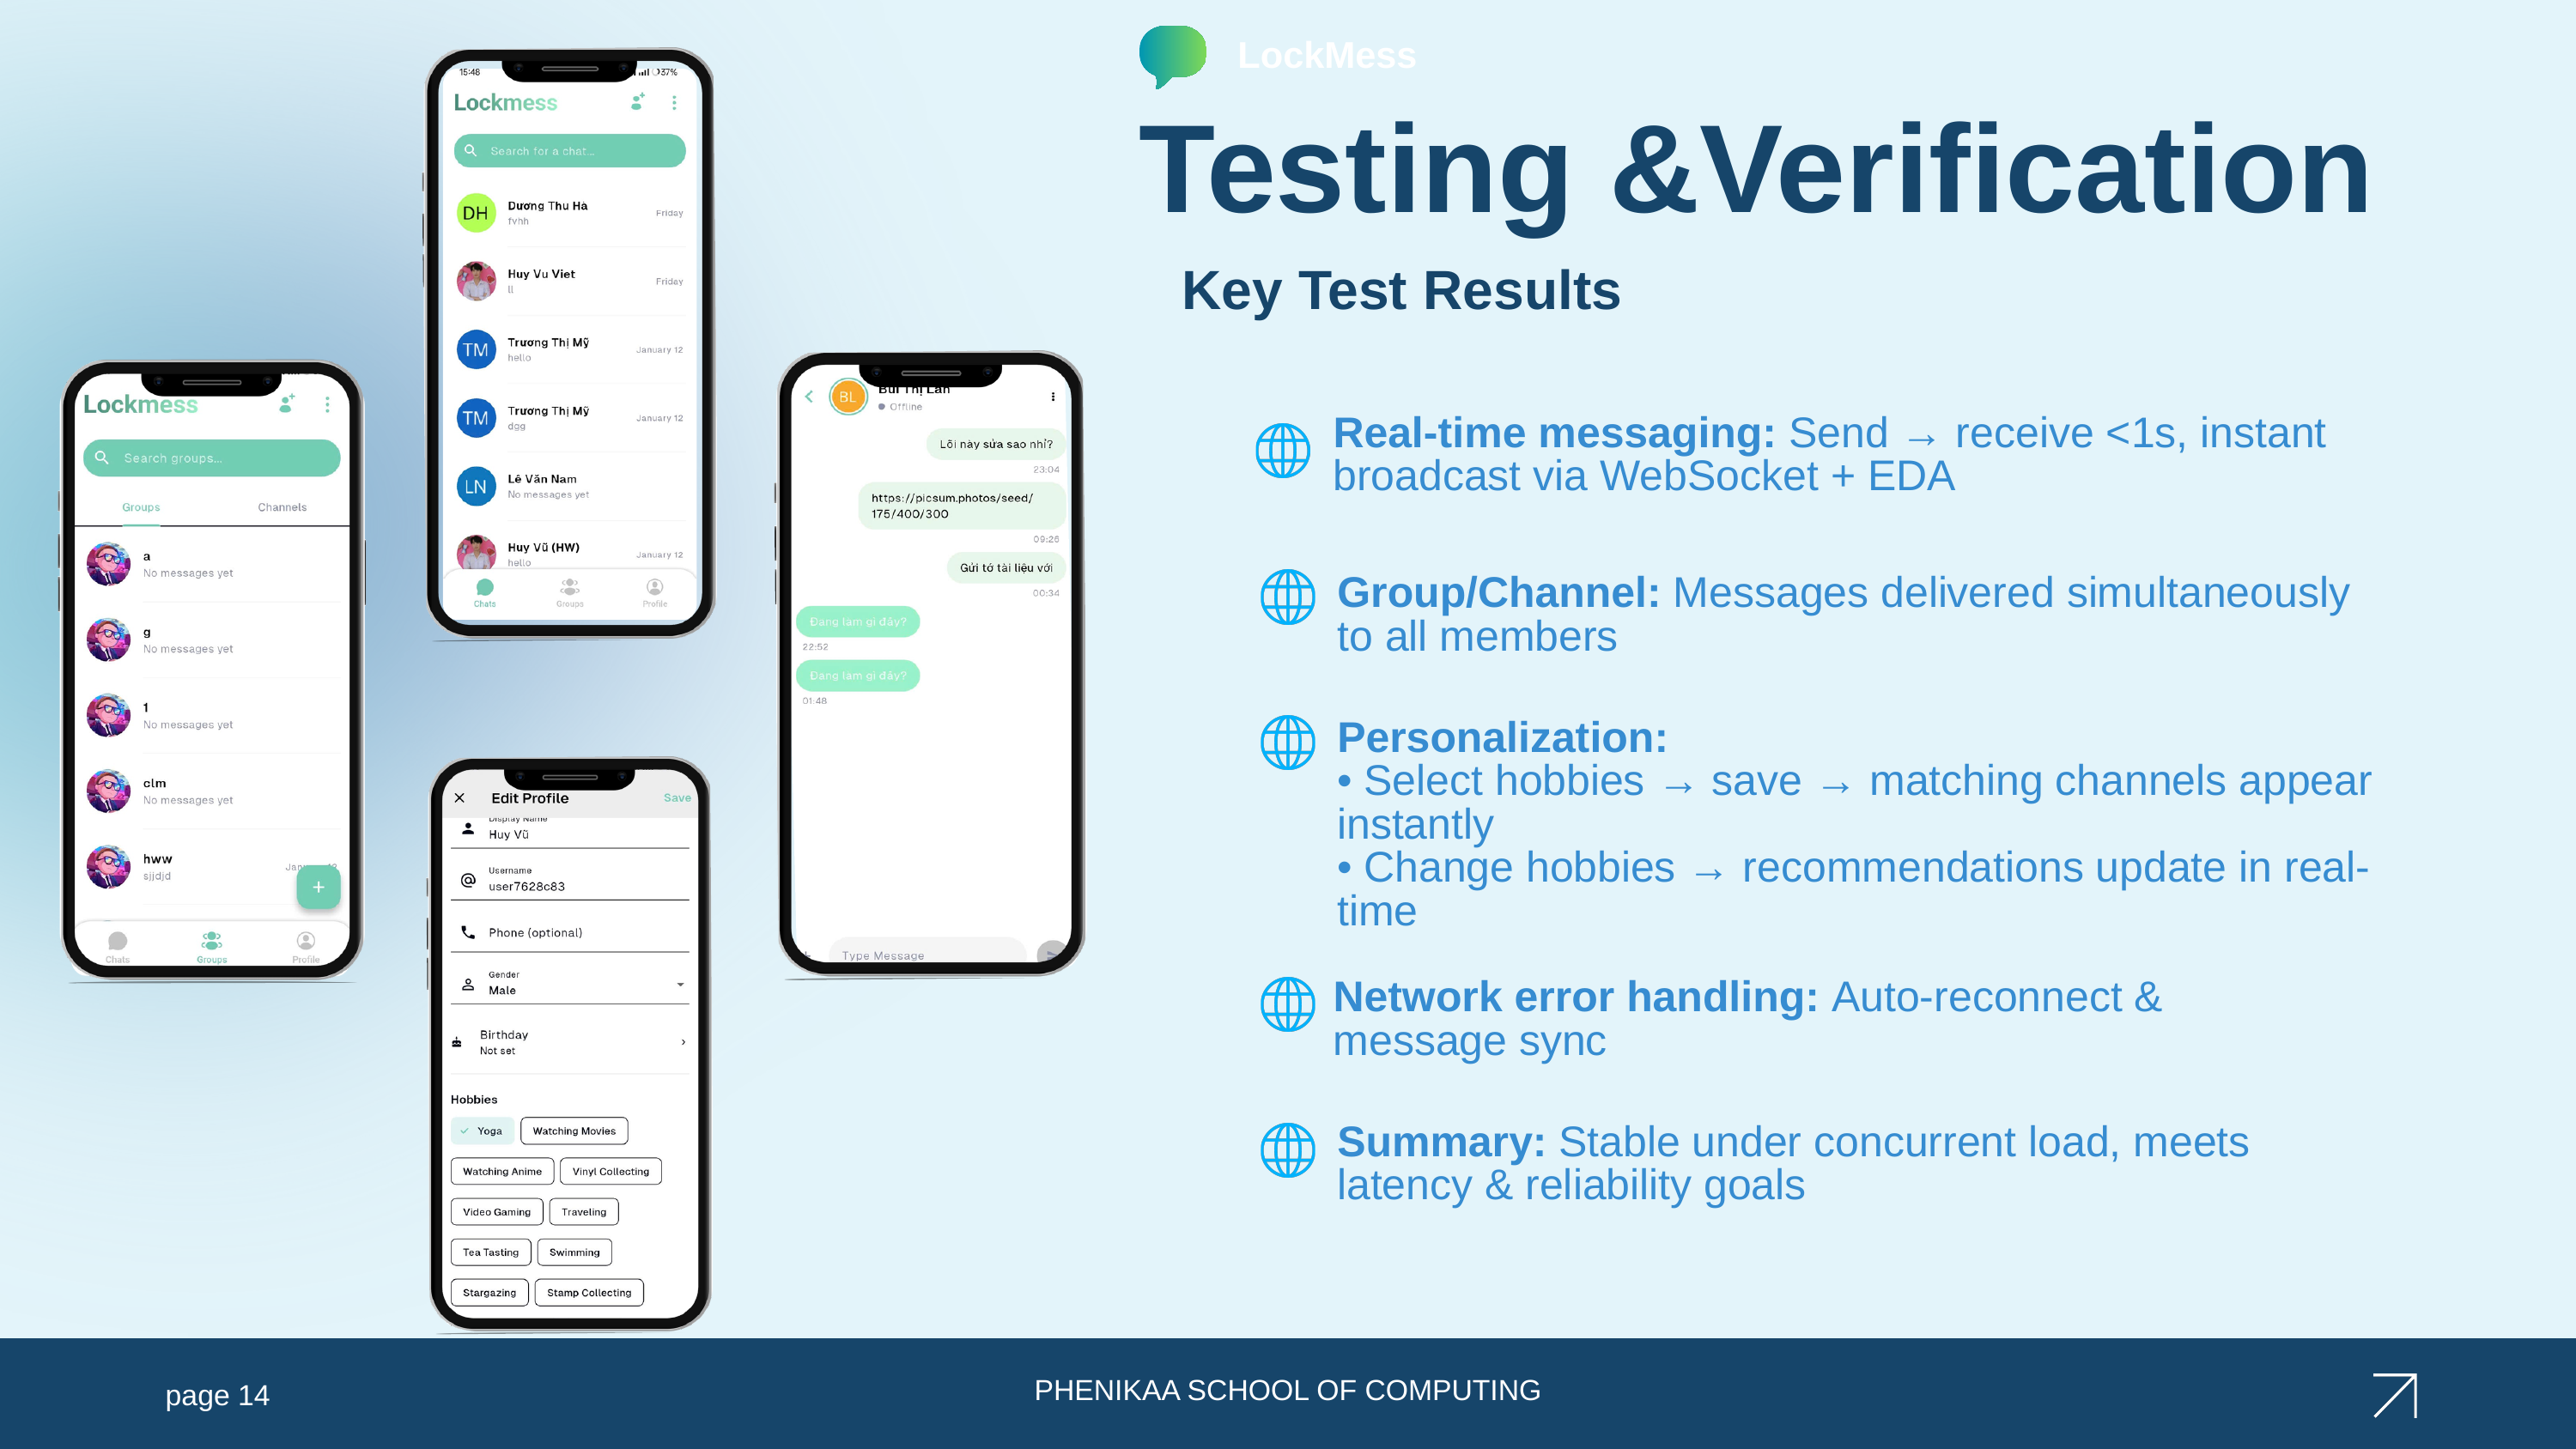

LockMess

Testing &Verification
Key Test Results

Real-time messaging: Send → receive <1s, instant broadcast via WebSocket + EDA

Group/Channel: Messages delivered simultaneously to all members

Personalization:
• Select hobbies → save → matching channels appear instantly
• Change hobbies → recommendations update in real-time

Network error handling: Auto-reconnect & message sync

Summary: Stable under concurrent load, meets latency & reliability goals

PHENIKAA SCHOOL OF COMPUTING
page 14